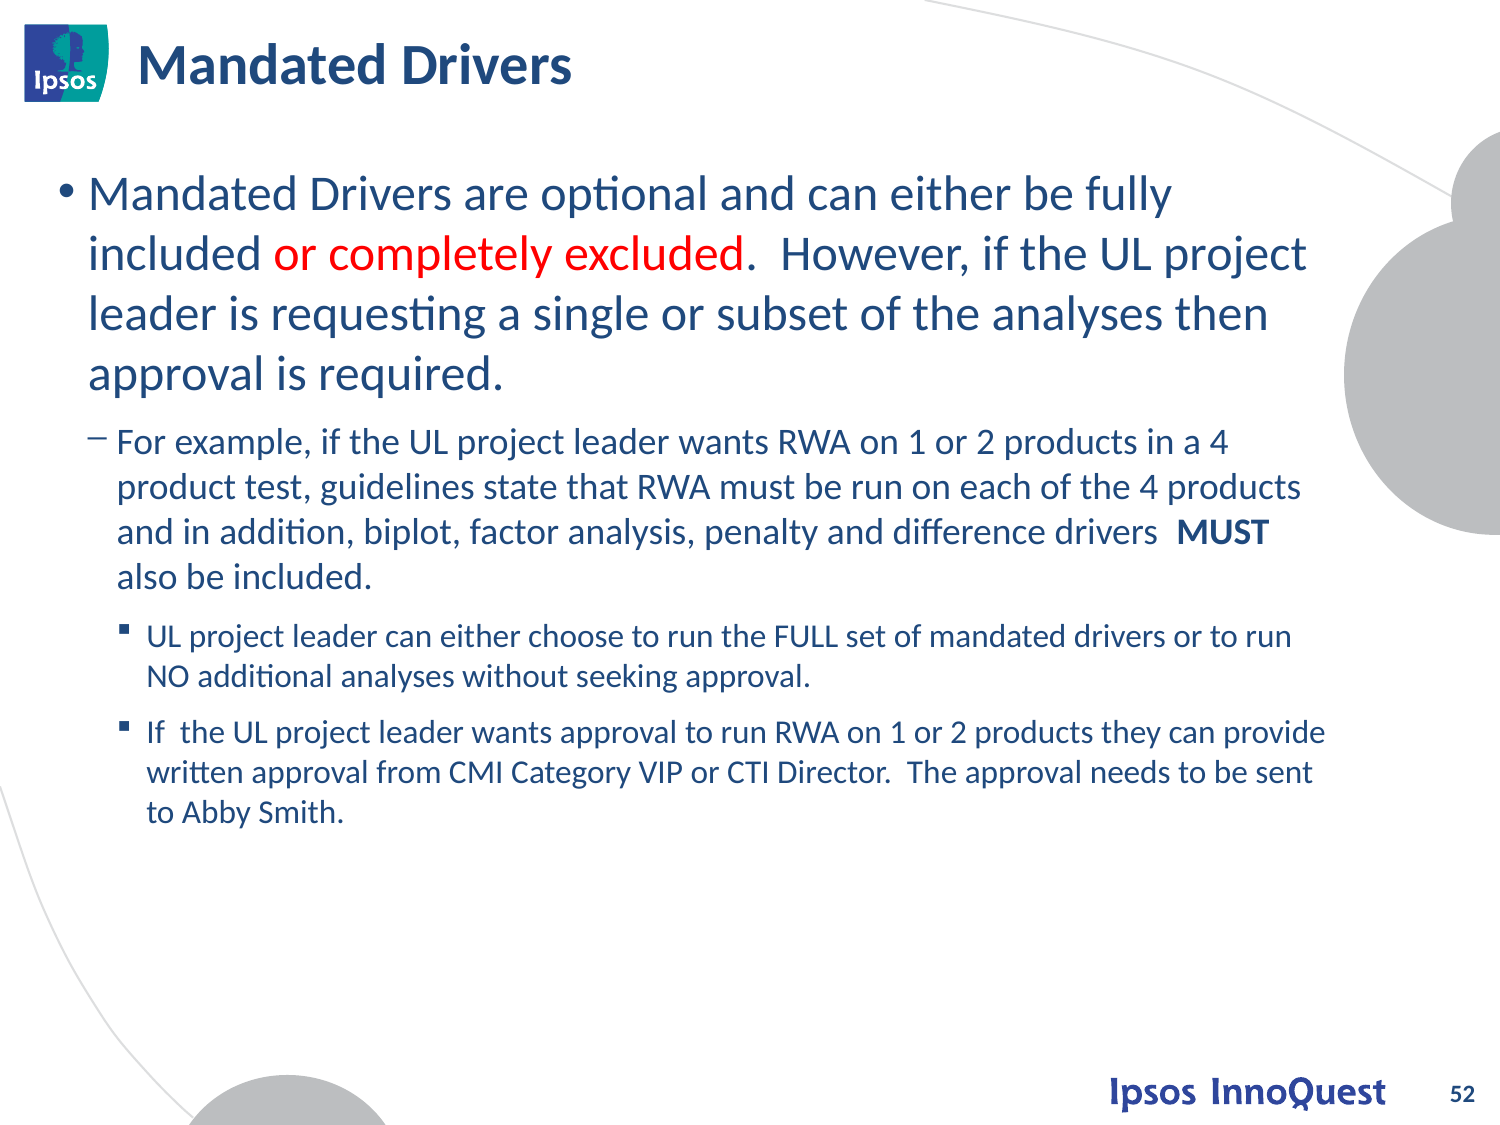

# Mandated Drivers
Mandated Drivers are optional and can either be fully included or completely excluded.  However, if the UL project leader is requesting a single or subset of the analyses then approval is required.
For example, if the UL project leader wants RWA on 1 or 2 products in a 4 product test, guidelines state that RWA must be run on each of the 4 products and in addition, biplot, factor analysis, penalty and difference drivers  MUST also be included.
UL project leader can either choose to run the FULL set of mandated drivers or to run NO additional analyses without seeking approval.
If  the UL project leader wants approval to run RWA on 1 or 2 products they can provide written approval from CMI Category VIP or CTI Director.  The approval needs to be sent to Abby Smith.

52